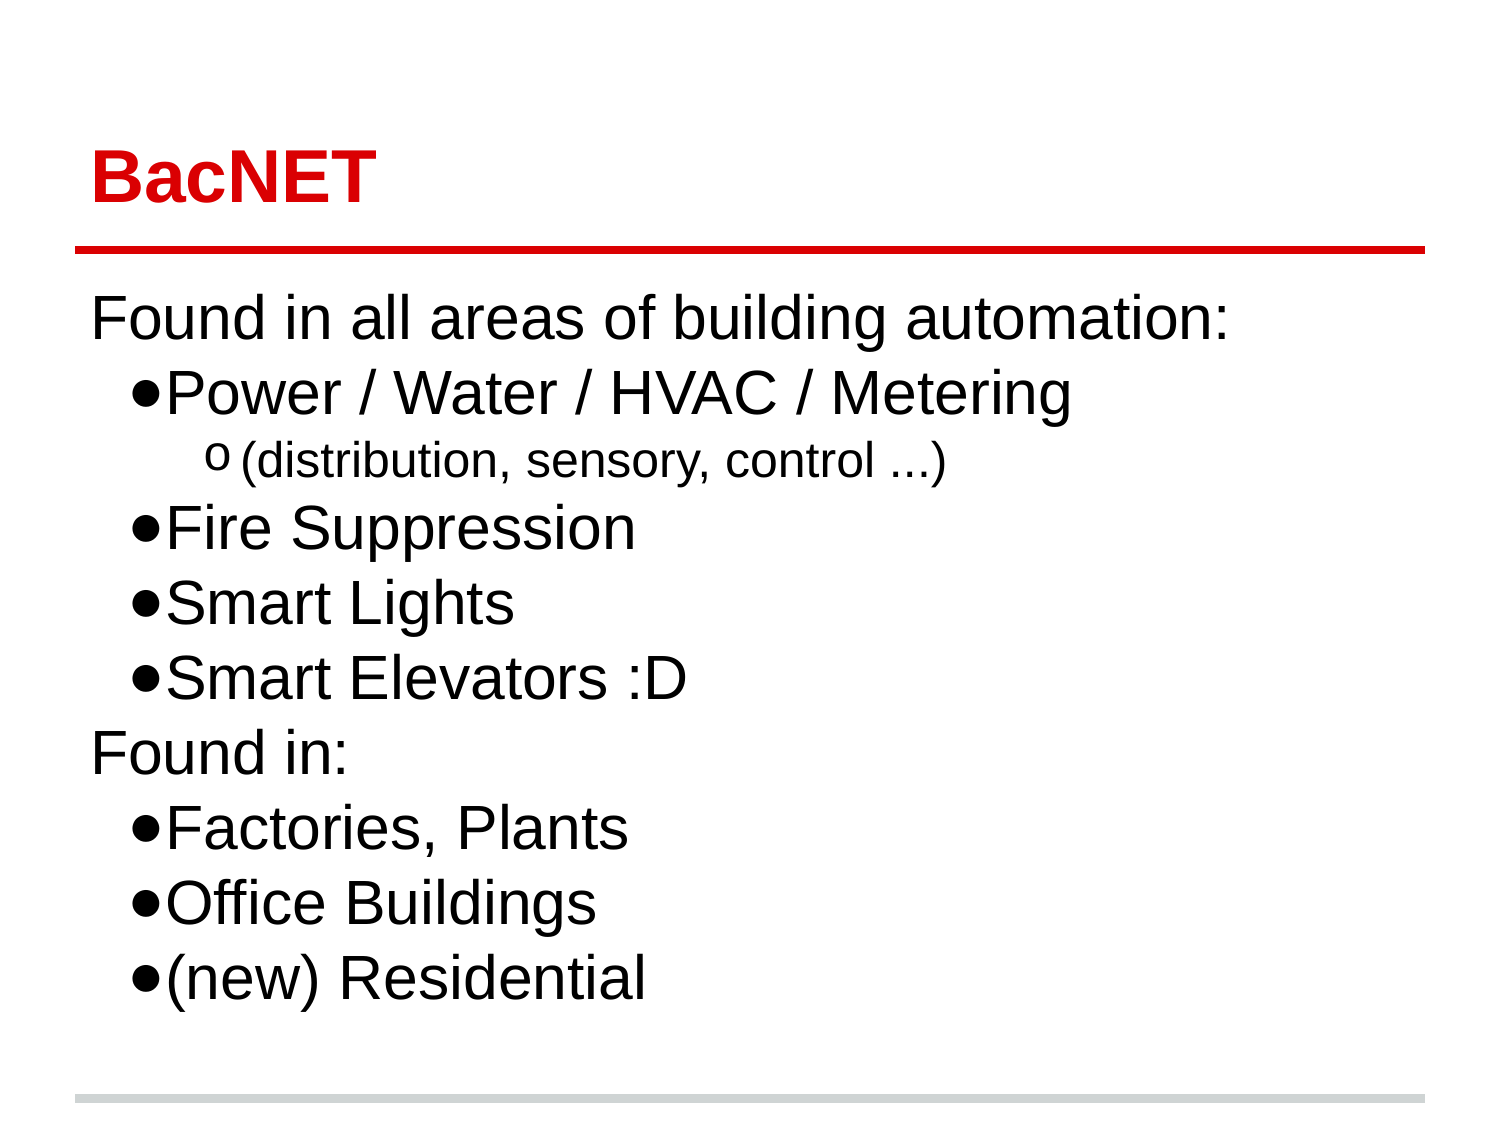

# BacNET
Found in all areas of building automation:
Power / Water / HVAC / Metering
(distribution, sensory, control ...)
Fire Suppression
Smart Lights
Smart Elevators :D
Found in:
Factories, Plants
Office Buildings
(new) Residential